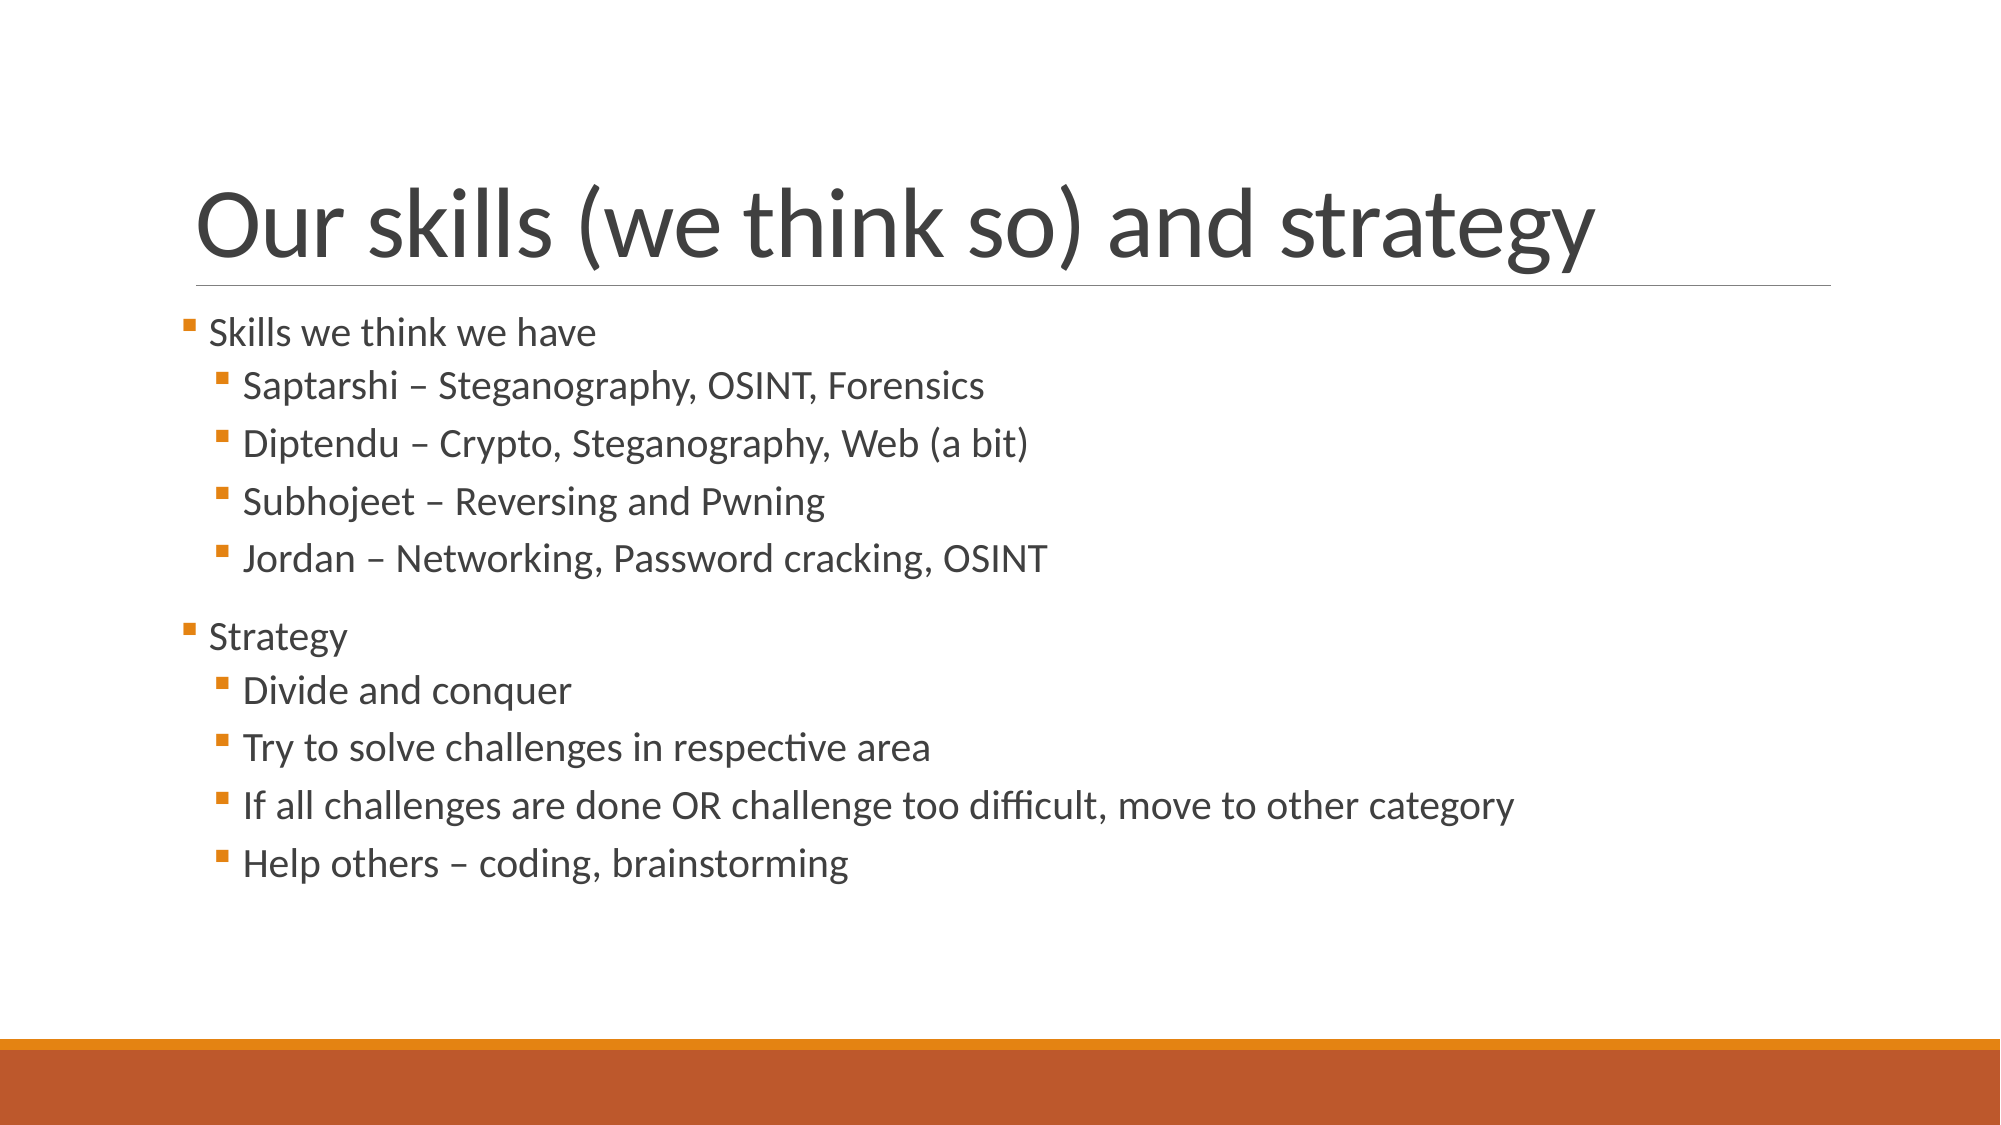

# Our skills (we think so) and strategy
 Skills we think we have
Saptarshi – Steganography, OSINT, Forensics
Diptendu – Crypto, Steganography, Web (a bit)
Subhojeet – Reversing and Pwning
Jordan – Networking, Password cracking, OSINT
 Strategy
Divide and conquer
Try to solve challenges in respective area
If all challenges are done OR challenge too difficult, move to other category
Help others – coding, brainstorming